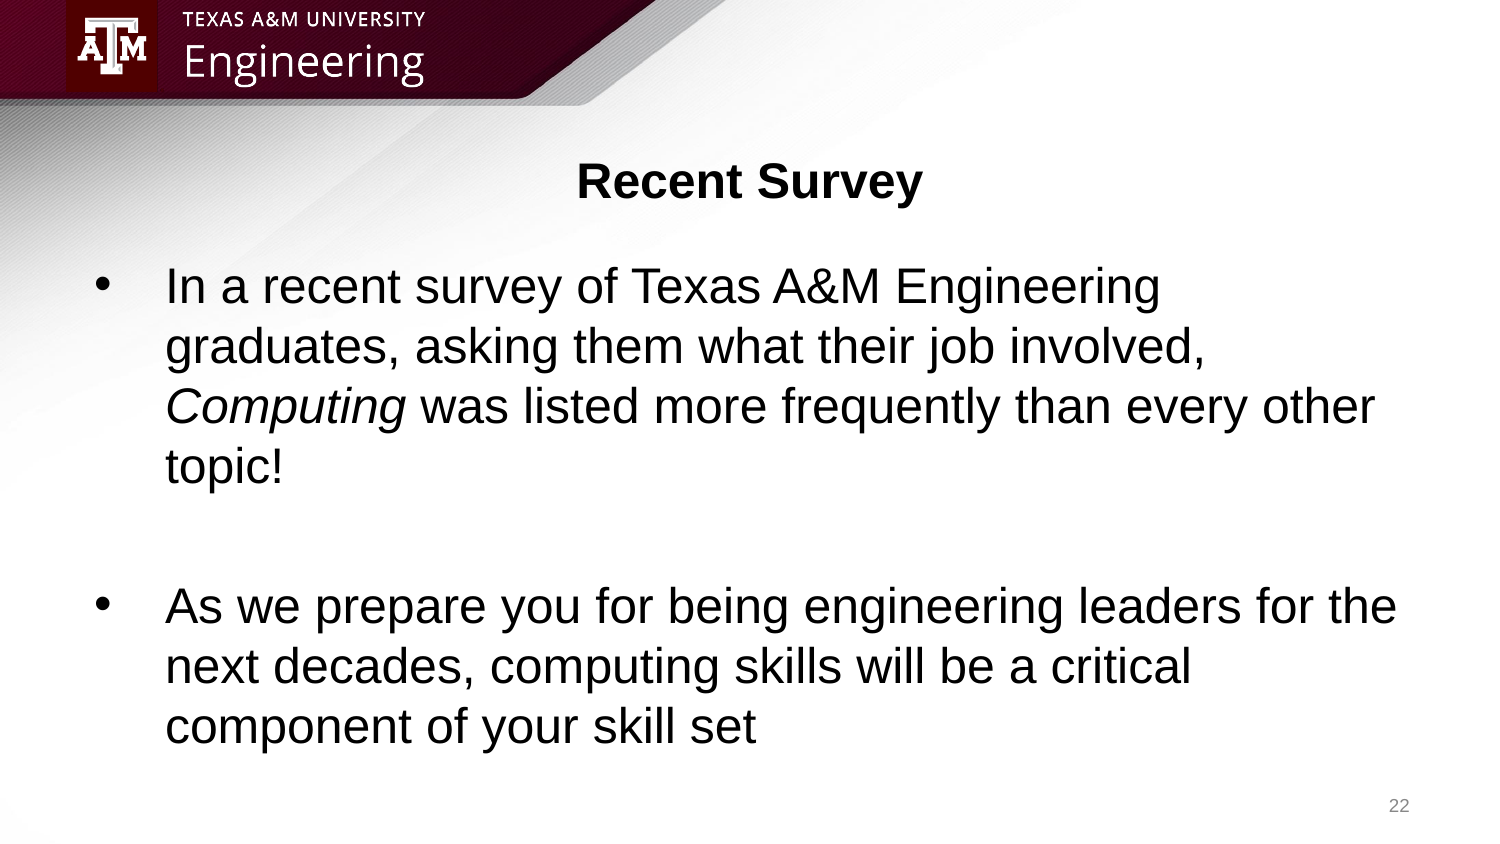

# Recent Survey
In a recent survey of Texas A&M Engineering graduates, asking them what their job involved, Computing was listed more frequently than every other topic!

As we prepare you for being engineering leaders for the next decades, computing skills will be a critical component of your skill set
22